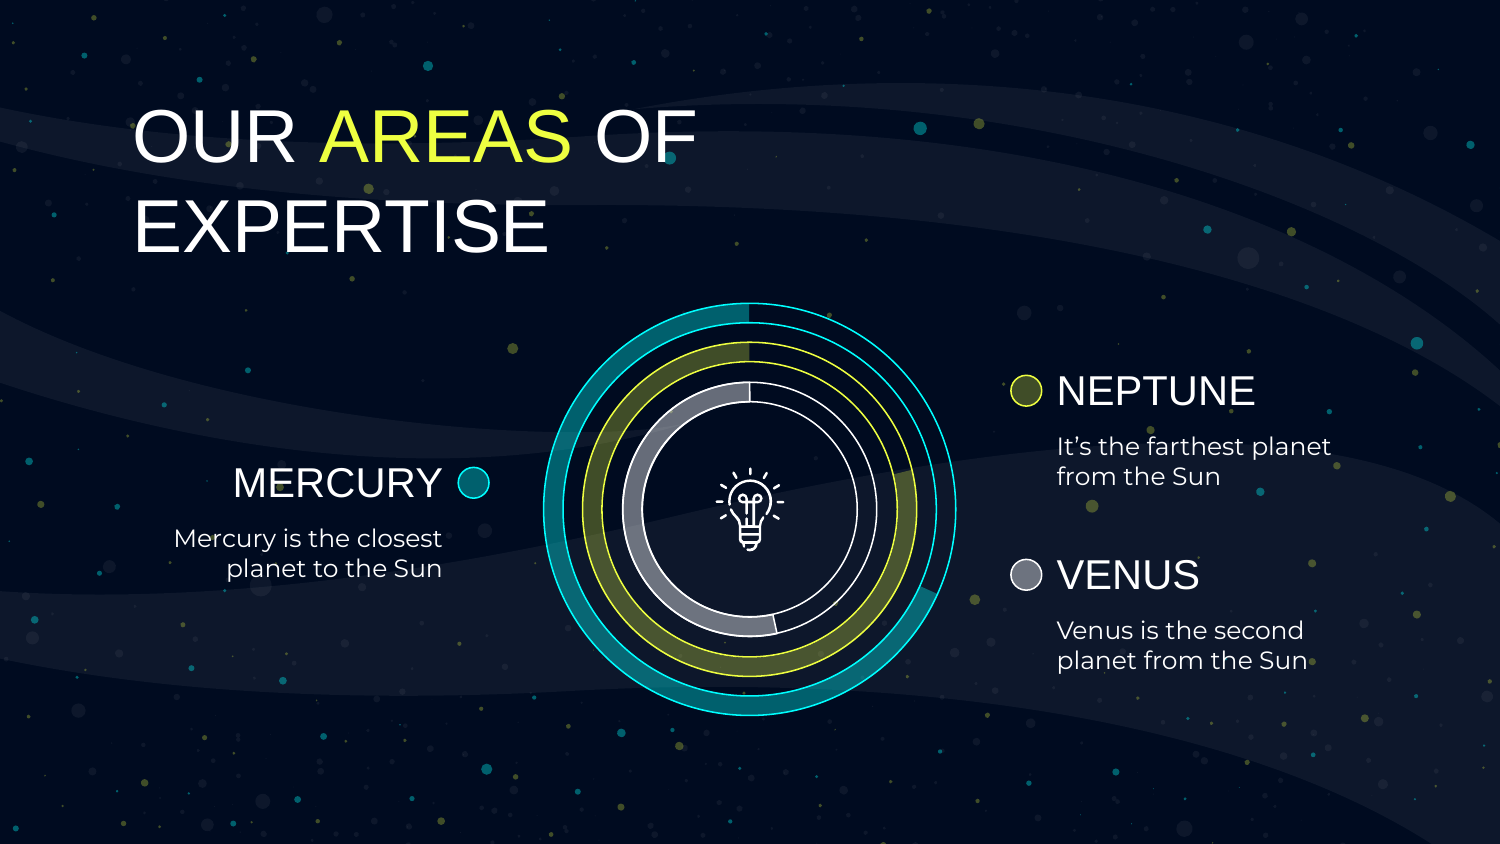

# OUR AREAS OF
EXPERTISE

NEPTUNE

It’s the farthest planet from the Sun
MERCURY

Mercury is the closest planet to the Sun
VENUS

Venus is the second planet from the Sun